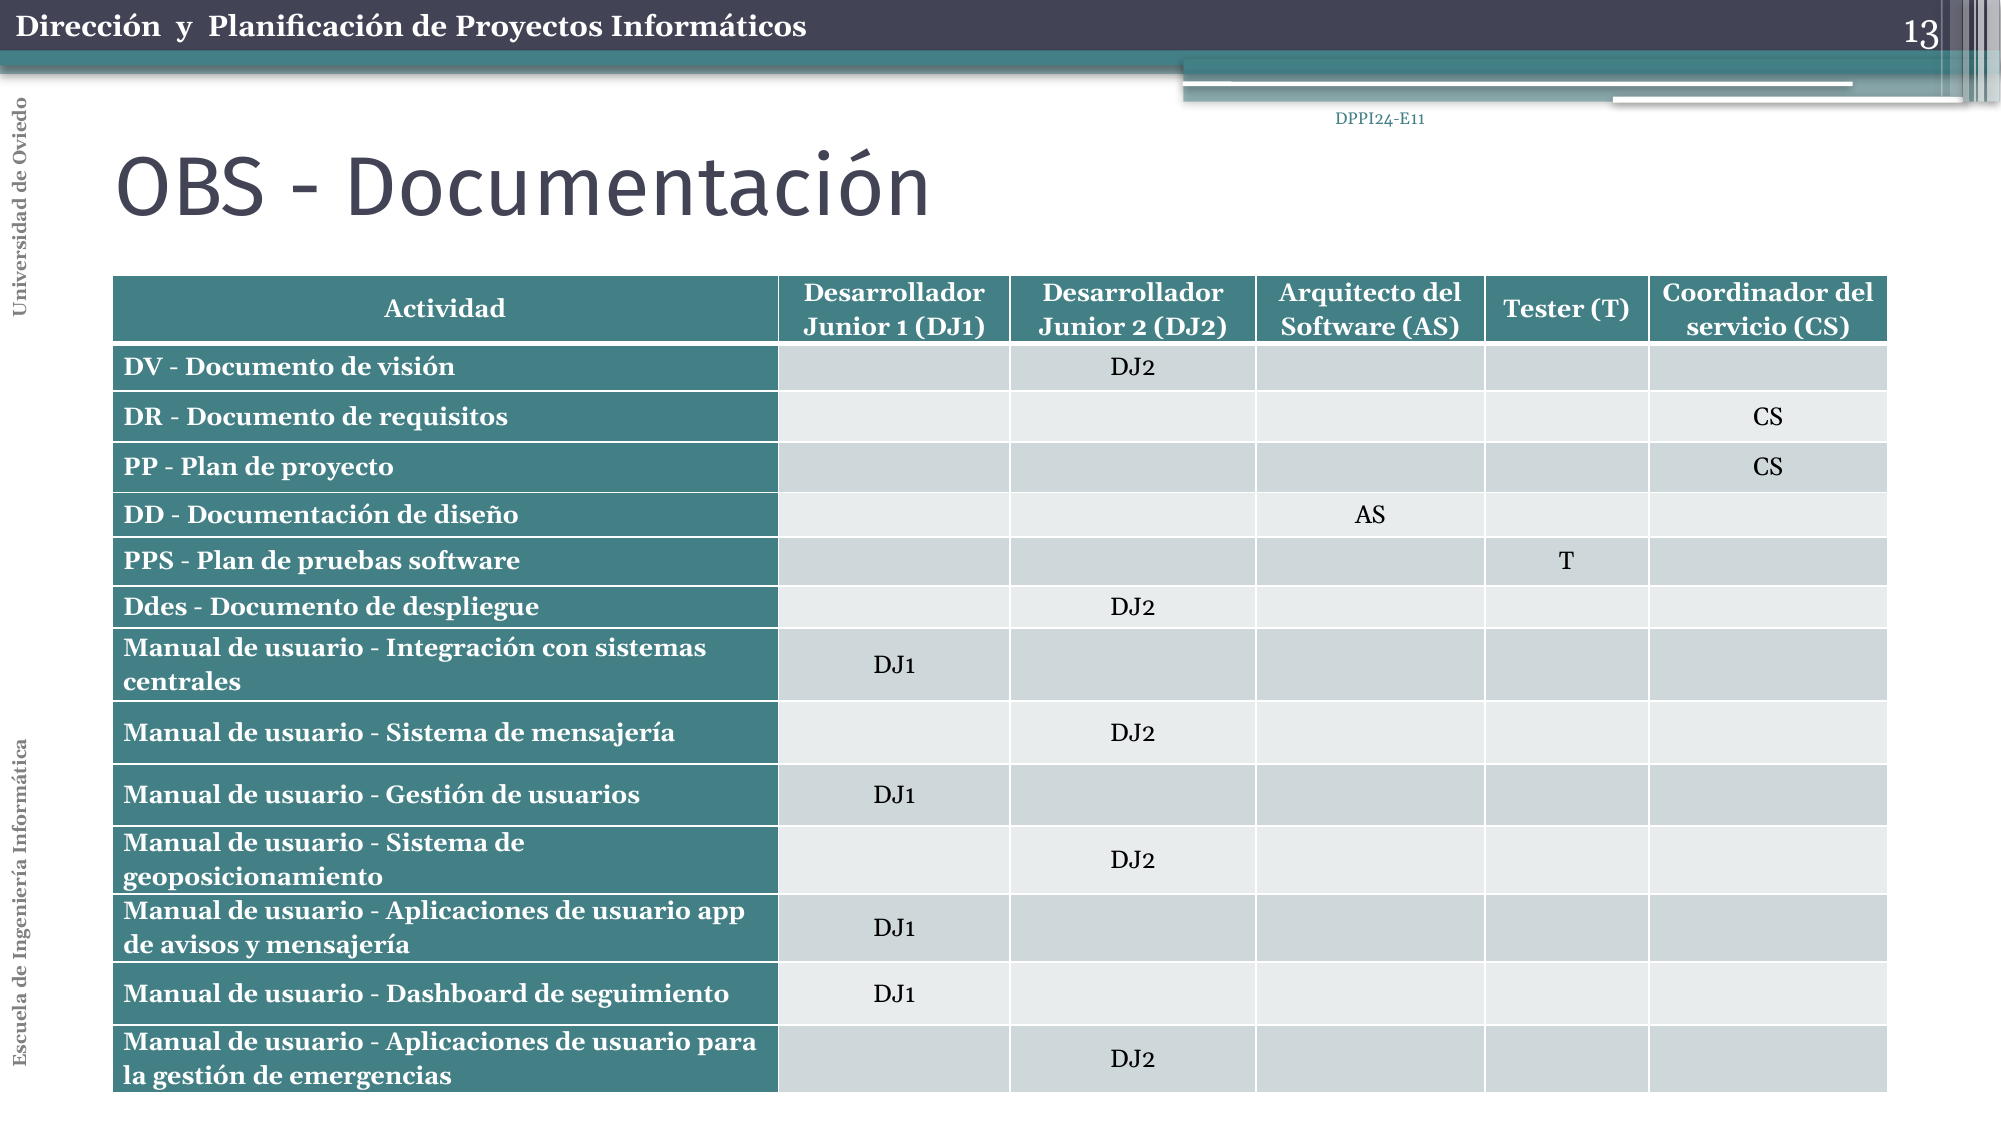

13
OBS - Documentación
DPPI24-E11
| Actividad | Desarrollador Junior 1 (DJ1) | Desarrollador Junior 2 (DJ2) | Arquitecto del Software (AS) | Tester (T) | Coordinador del servicio (CS) |
| --- | --- | --- | --- | --- | --- |
| DV - Documento de visión |  | DJ2 |  |  |  |
| DR - Documento de requisitos |  |  |  |  | CS |
| PP - Plan de proyecto |  |  |  |  | CS |
| DD - Documentación de diseño |  |  | AS |  |  |
| PPS - Plan de pruebas software |  |  |  | T |  |
| Ddes - Documento de despliegue |  | DJ2 |  |  |  |
| Manual de usuario - Integración con sistemas centrales | DJ1 |  |  |  |  |
| Manual de usuario - Sistema de mensajería |  | DJ2 |  |  |  |
| Manual de usuario - Gestión de usuarios | DJ1 |  |  |  |  |
| Manual de usuario - Sistema de geoposicionamiento |  | DJ2 |  |  |  |
| Manual de usuario - Aplicaciones de usuario app de avisos y mensajería | DJ1 |  |  |  |  |
| Manual de usuario - Dashboard de seguimiento | DJ1 |  |  |  |  |
| Manual de usuario - Aplicaciones de usuario para la gestión de emergencias |  | DJ2 |  |  |  |